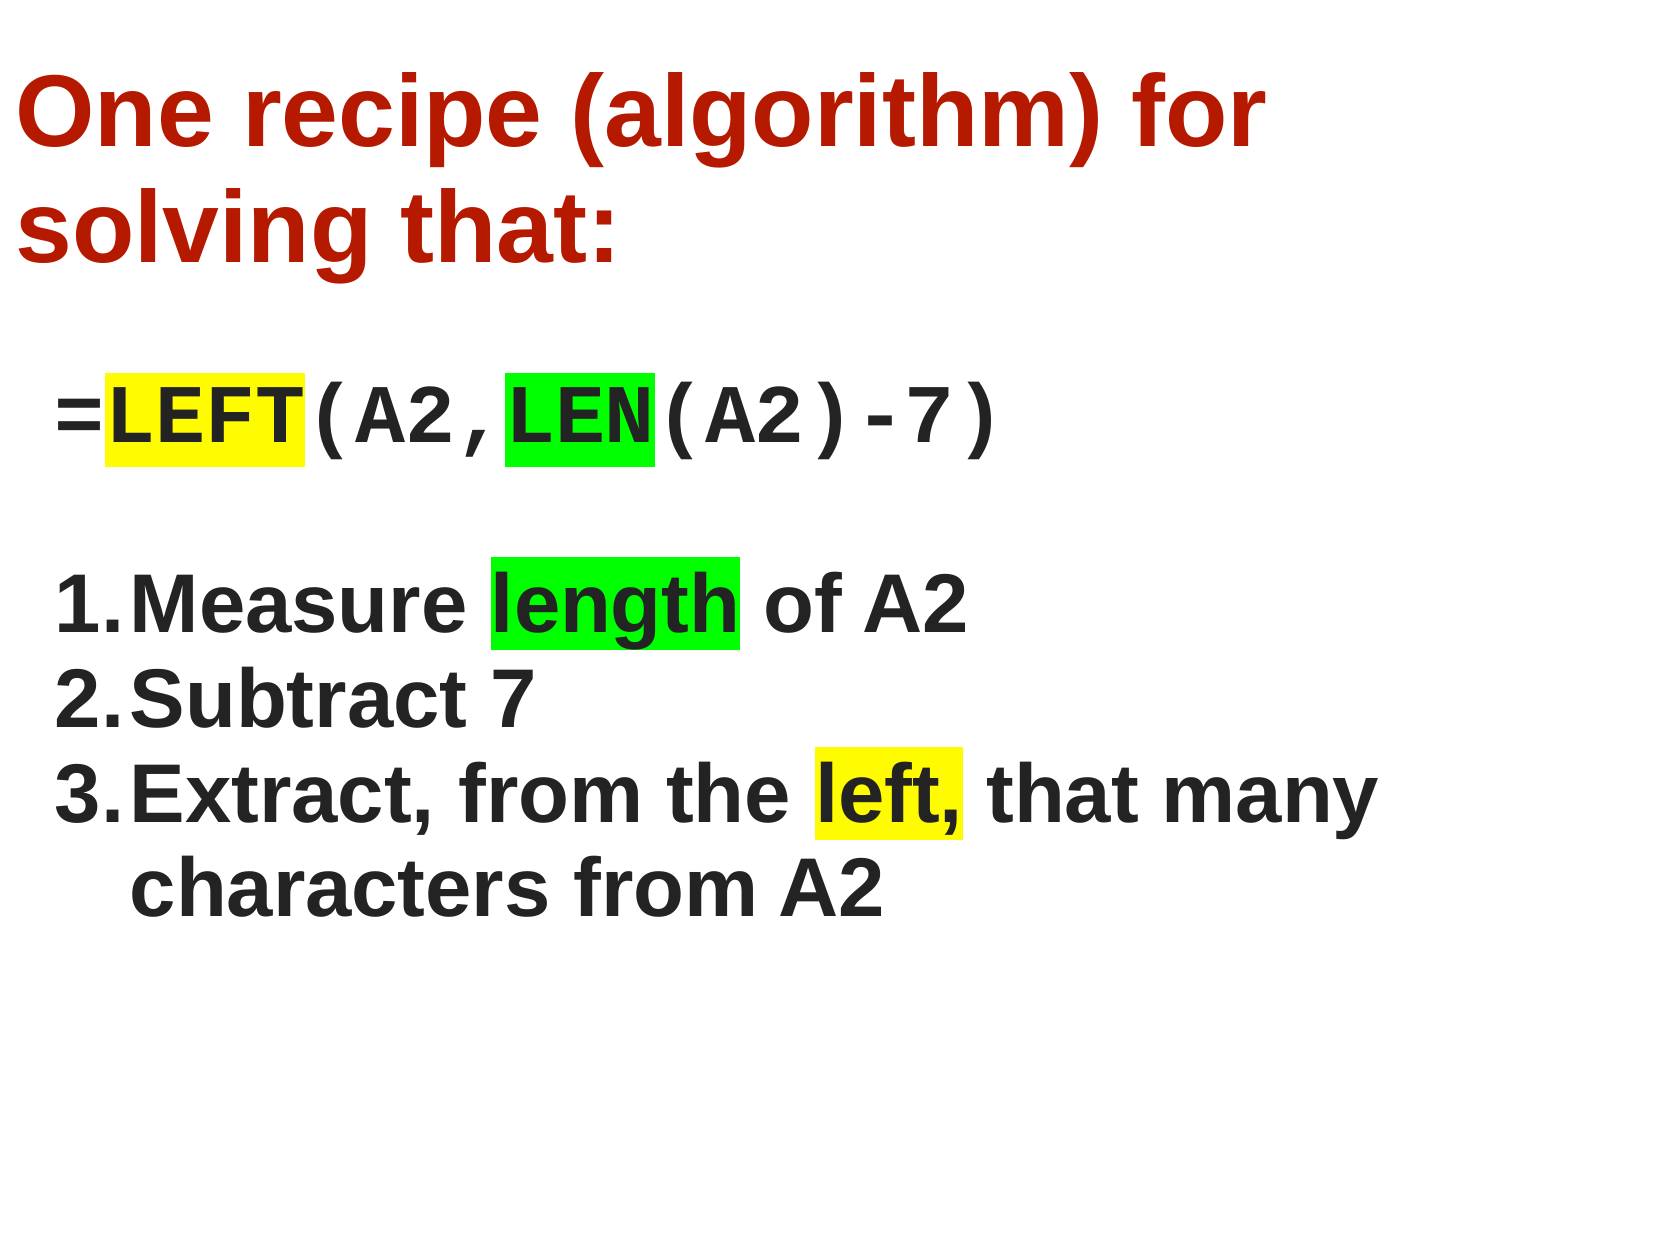

One recipe (algorithm) for solving that:
=LEFT(A2,LEN(A2)-7)

Measure length of A2
Subtract 7
Extract, from the left, that many characters from A2